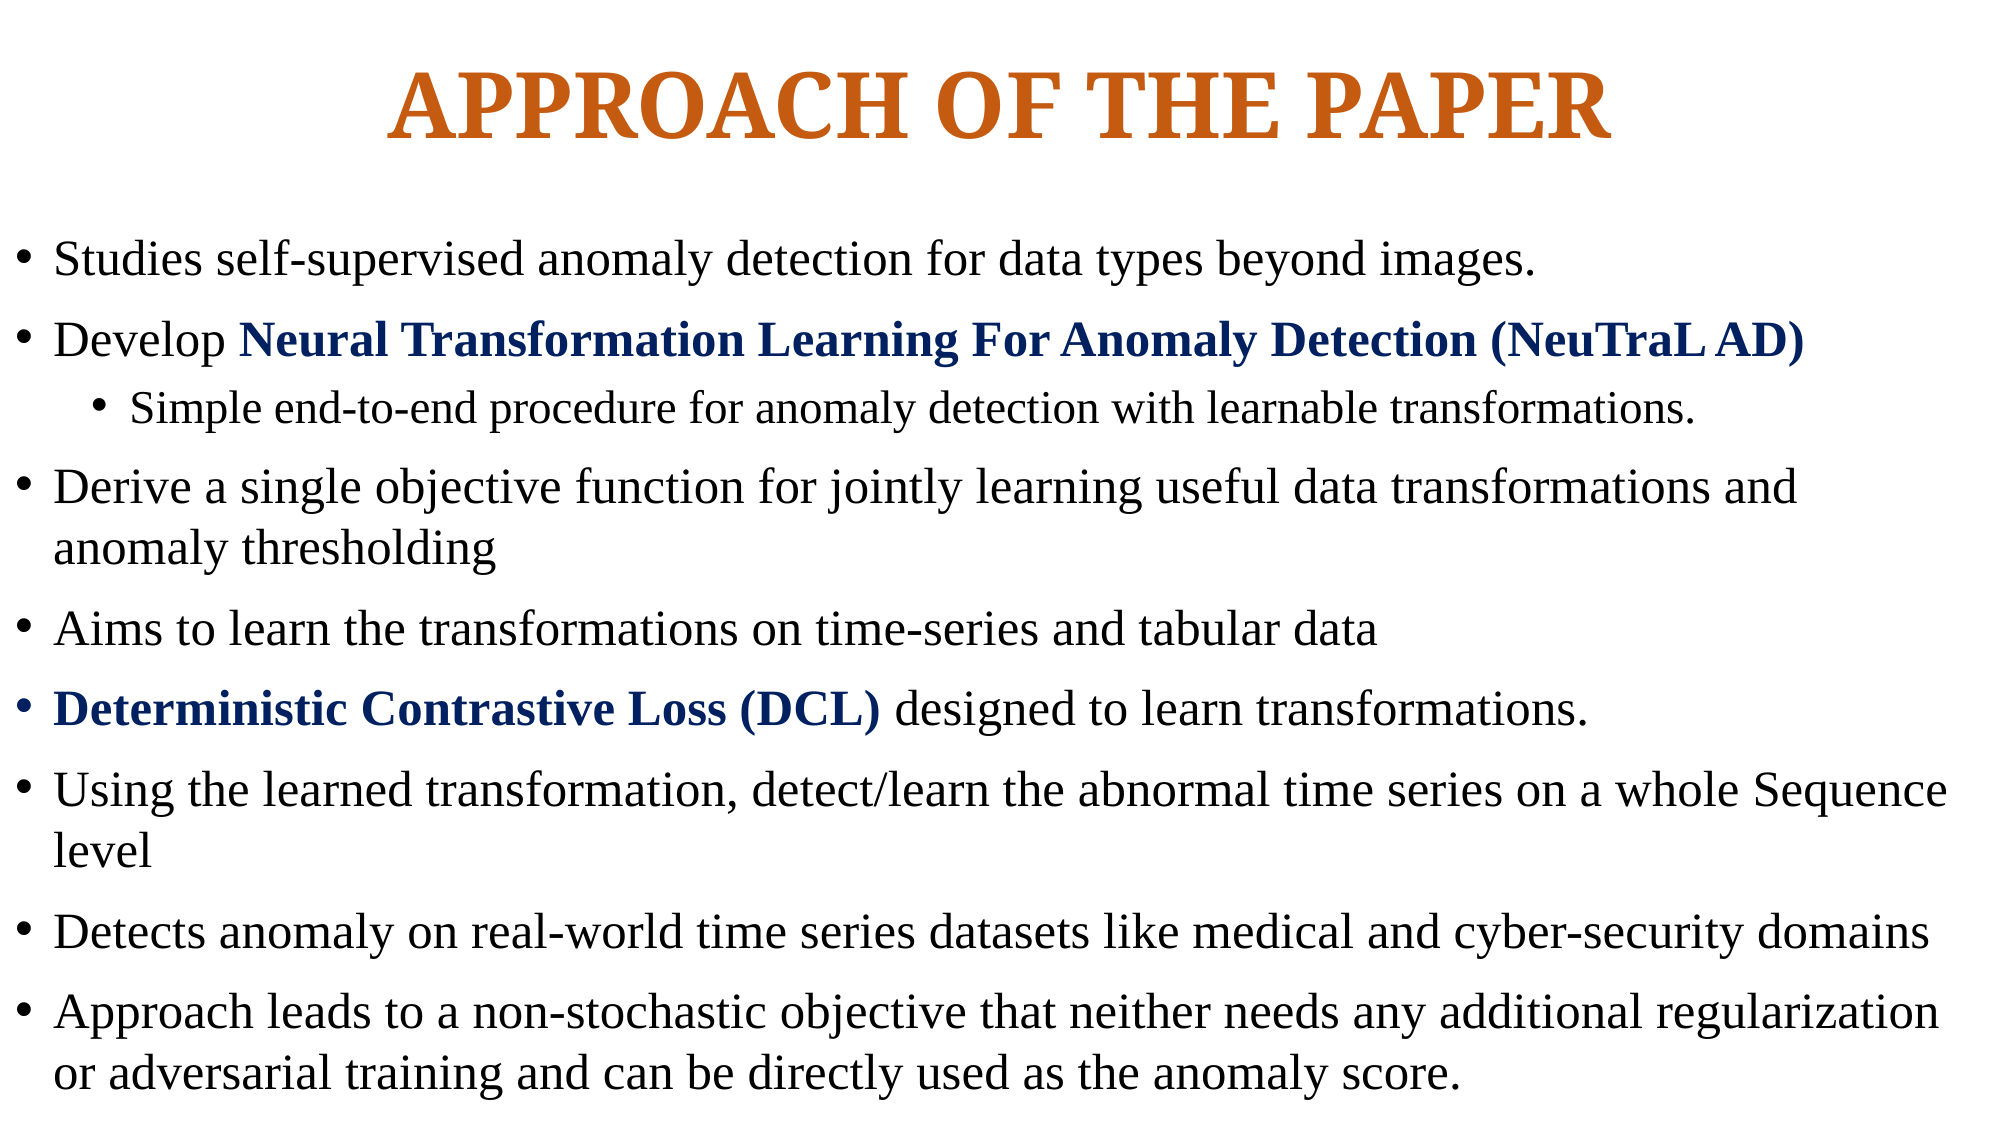

# APPROACH OF THE PAPER
Studies self-supervised anomaly detection for data types beyond images.
Develop Neural Transformation Learning For Anomaly Detection (NeuTraL AD)
Simple end-to-end procedure for anomaly detection with learnable transformations.
Derive a single objective function for jointly learning useful data transformations and anomaly thresholding
Aims to learn the transformations on time-series and tabular data
Deterministic Contrastive Loss (DCL) designed to learn transformations.
Using the learned transformation, detect/learn the abnormal time series on a whole Sequence level
Detects anomaly on real-world time series datasets like medical and cyber-security domains
Approach leads to a non-stochastic objective that neither needs any additional regularization or adversarial training and can be directly used as the anomaly score.